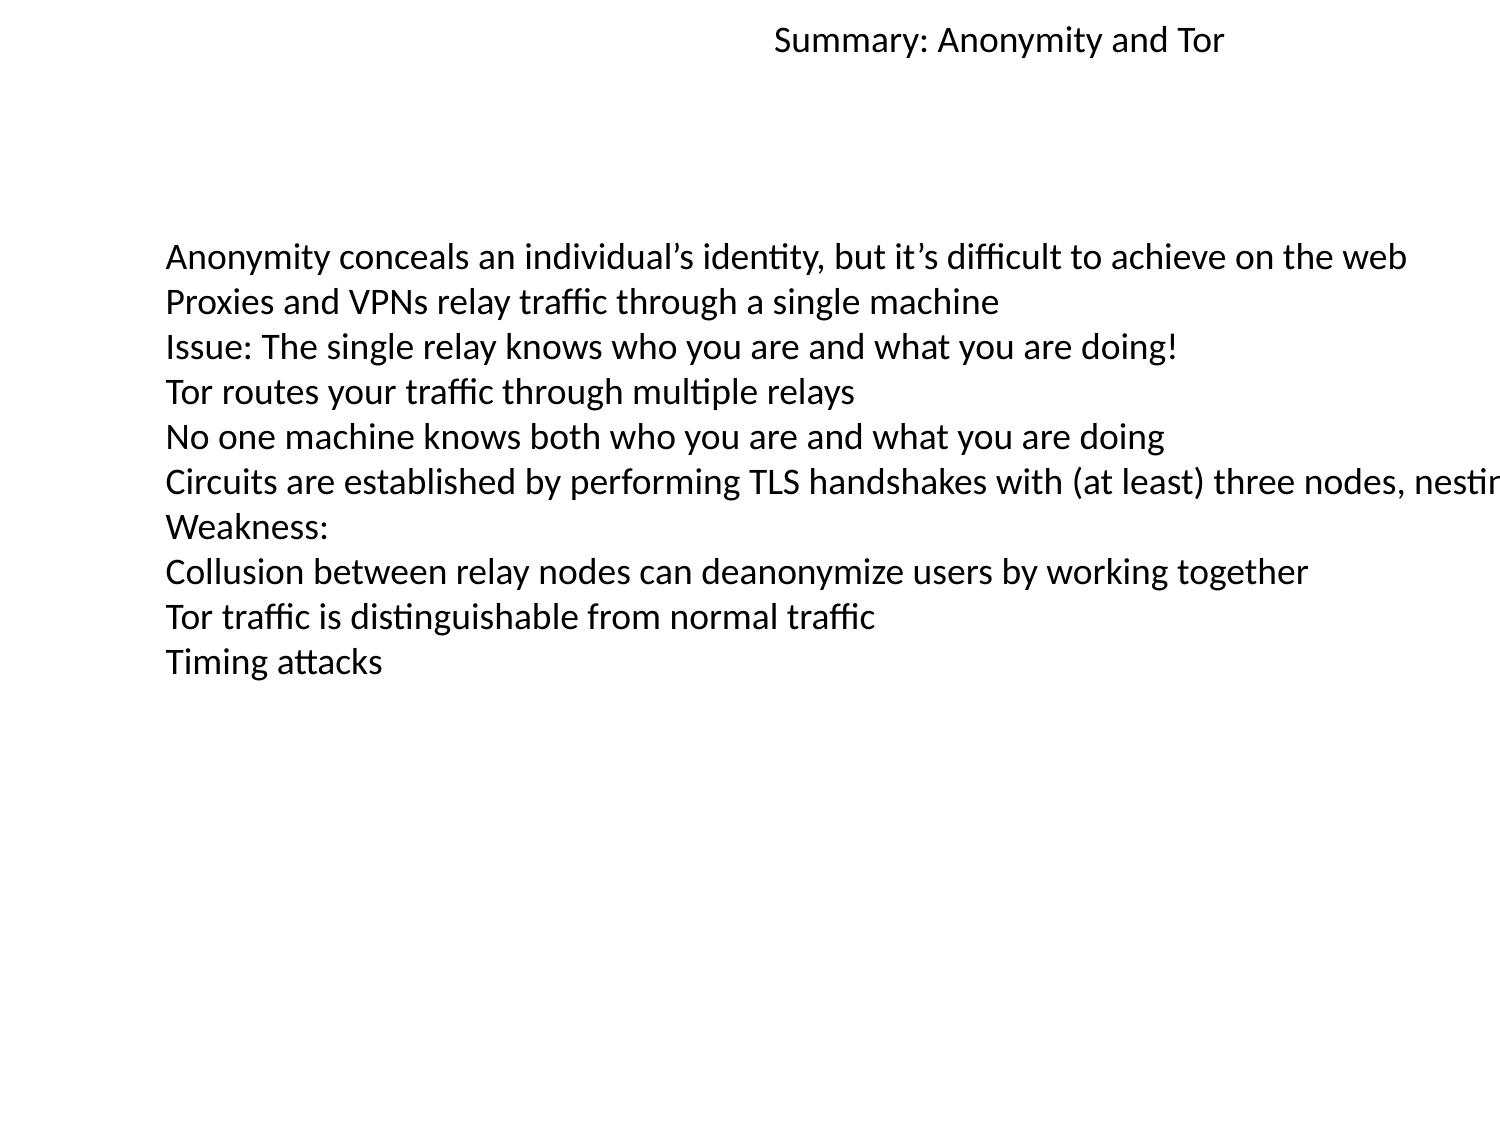

Summary: Anonymity and Tor
Anonymity conceals an individual’s identity, but it’s difficult to achieve on the web
Proxies and VPNs relay traffic through a single machine
Issue: The single relay knows who you are and what you are doing!
Tor routes your traffic through multiple relays
No one machine knows both who you are and what you are doing
Circuits are established by performing TLS handshakes with (at least) three nodes, nesting encrypted channels
Weakness:
Collusion between relay nodes can deanonymize users by working together
Tor traffic is distinguishable from normal traffic
Timing attacks